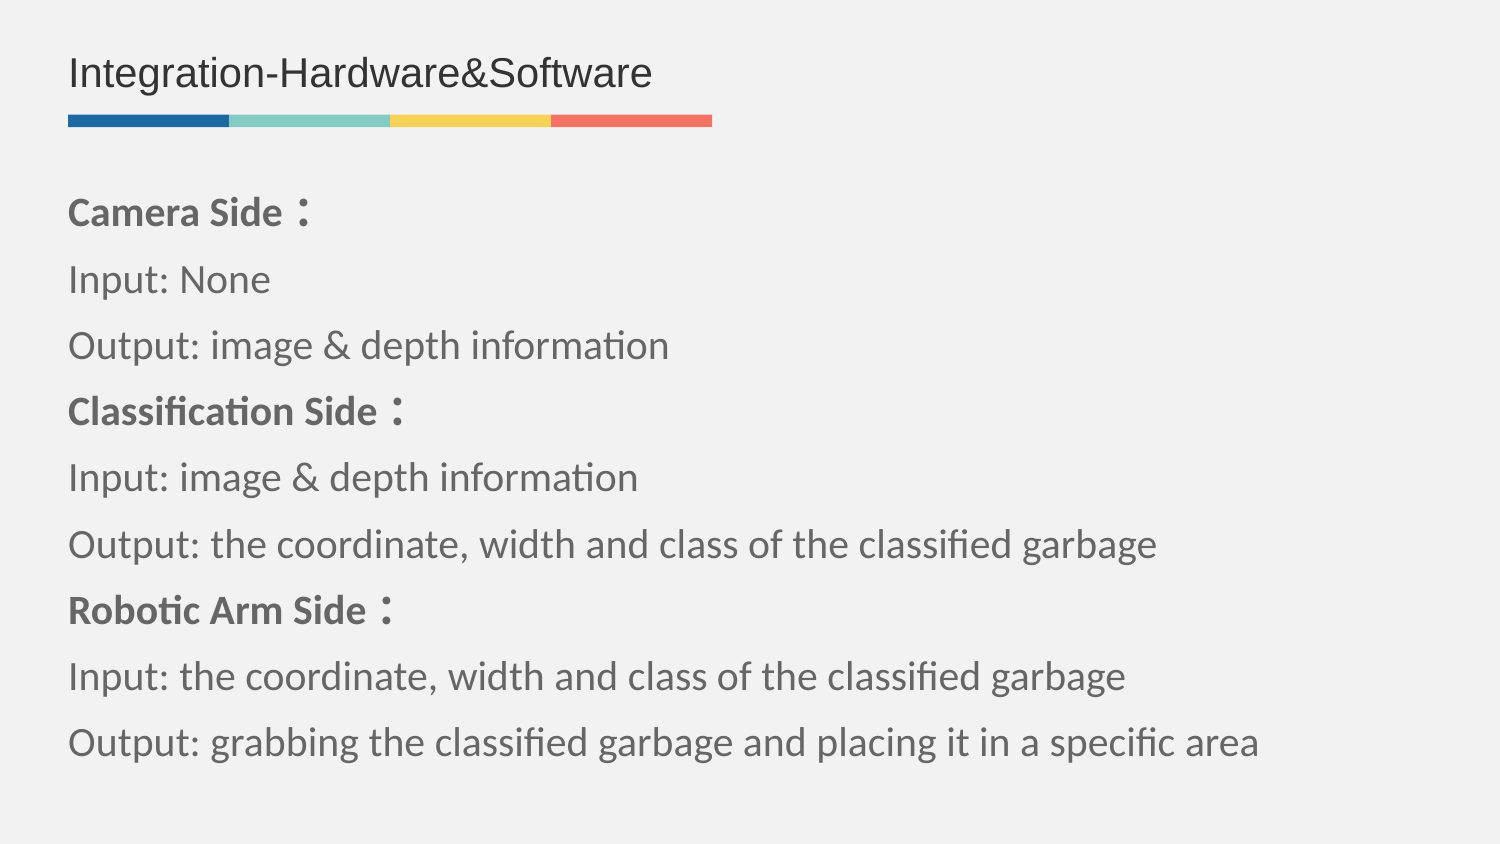

Integration-Hardware&Software

Camera Side：
Input: None
Output: image & depth information
Classification Side：
Input: image & depth information
Output: the coordinate, width and class of the classified garbage
Robotic Arm Side：
Input: the coordinate, width and class of the classified garbage
Output: grabbing the classified garbage and placing it in a specific area